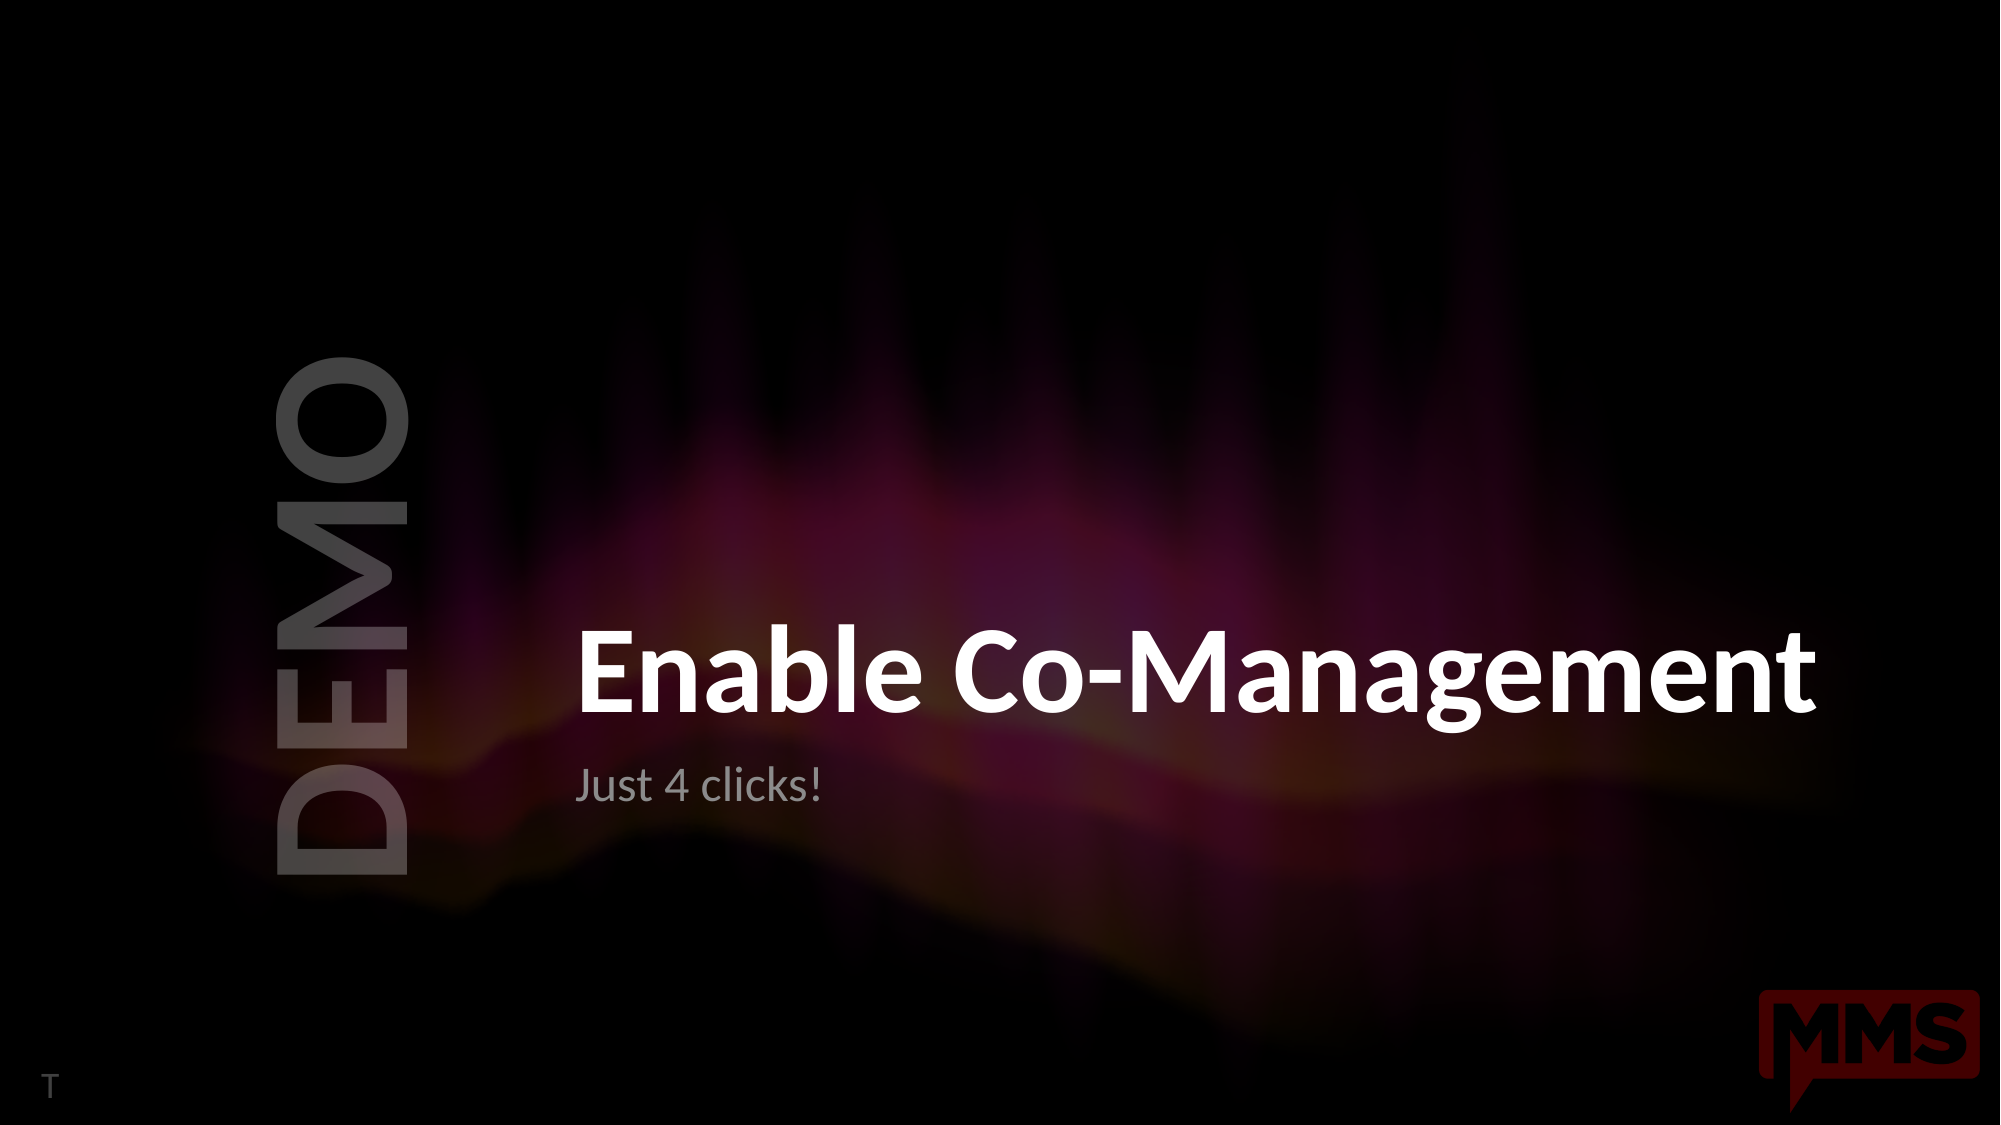

# Enable Co-Management
Just 4 clicks!
T